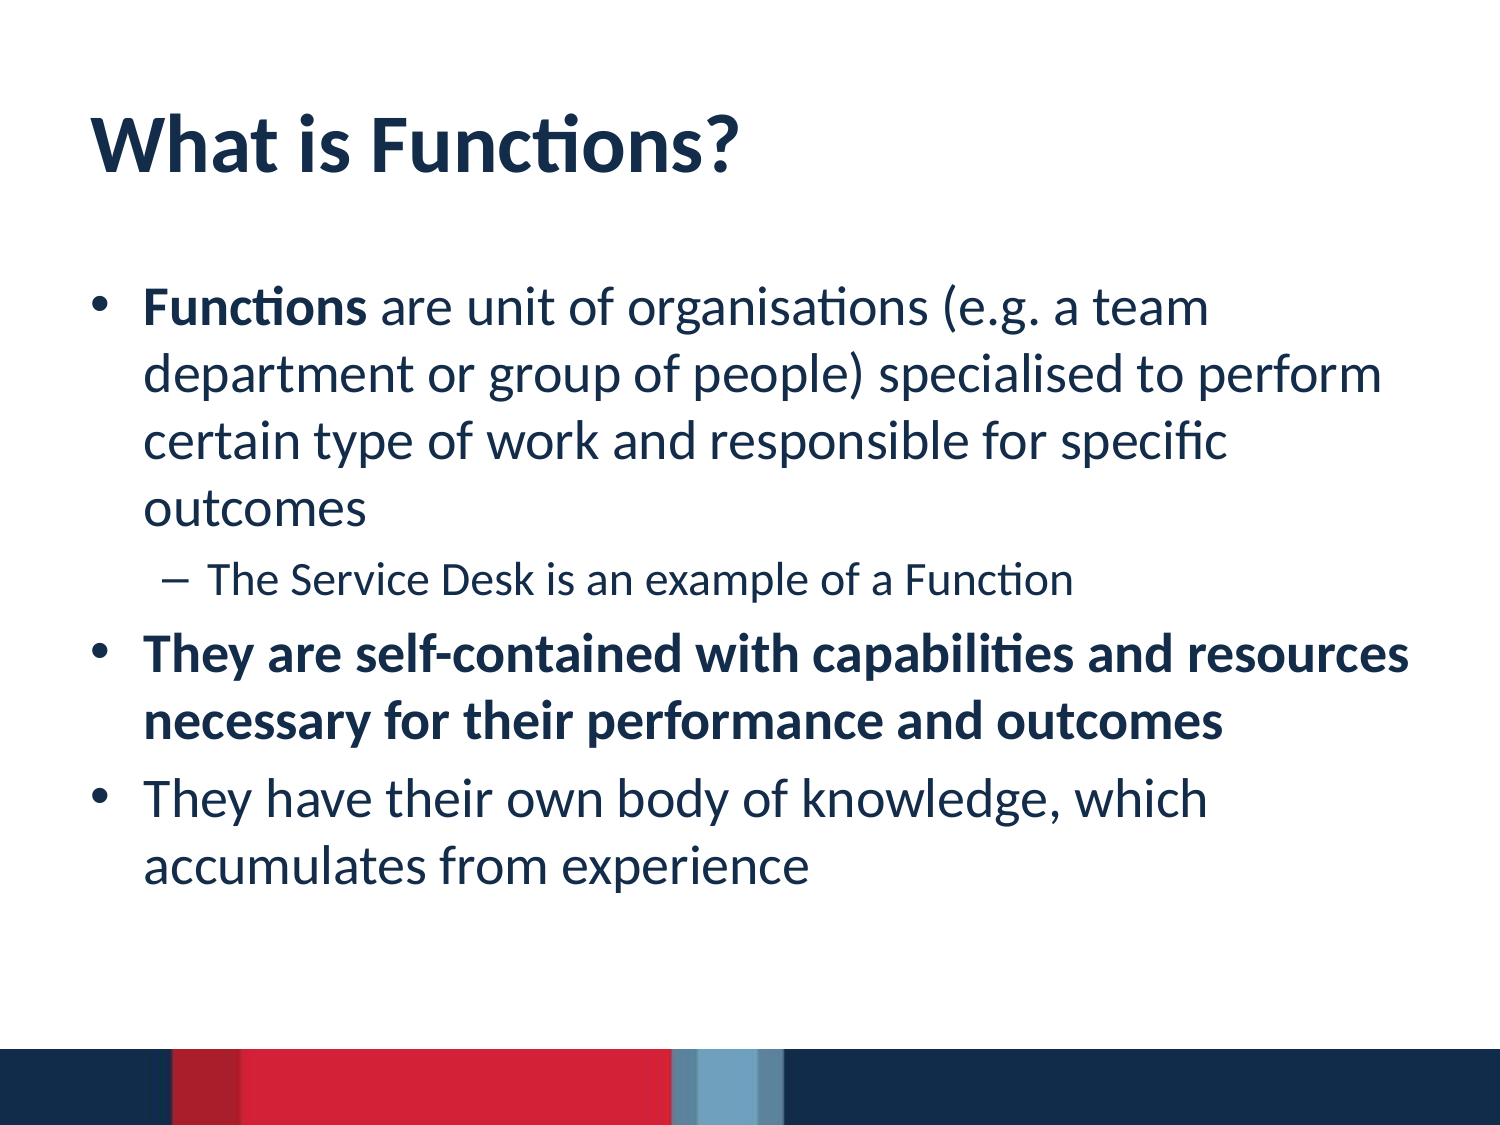

# What is Functions?
Functions are unit of organisations (e.g. a team department or group of people) specialised to perform certain type of work and responsible for specific outcomes
The Service Desk is an example of a Function
They are self-contained with capabilities and resources necessary for their performance and outcomes
They have their own body of knowledge, which accumulates from experience